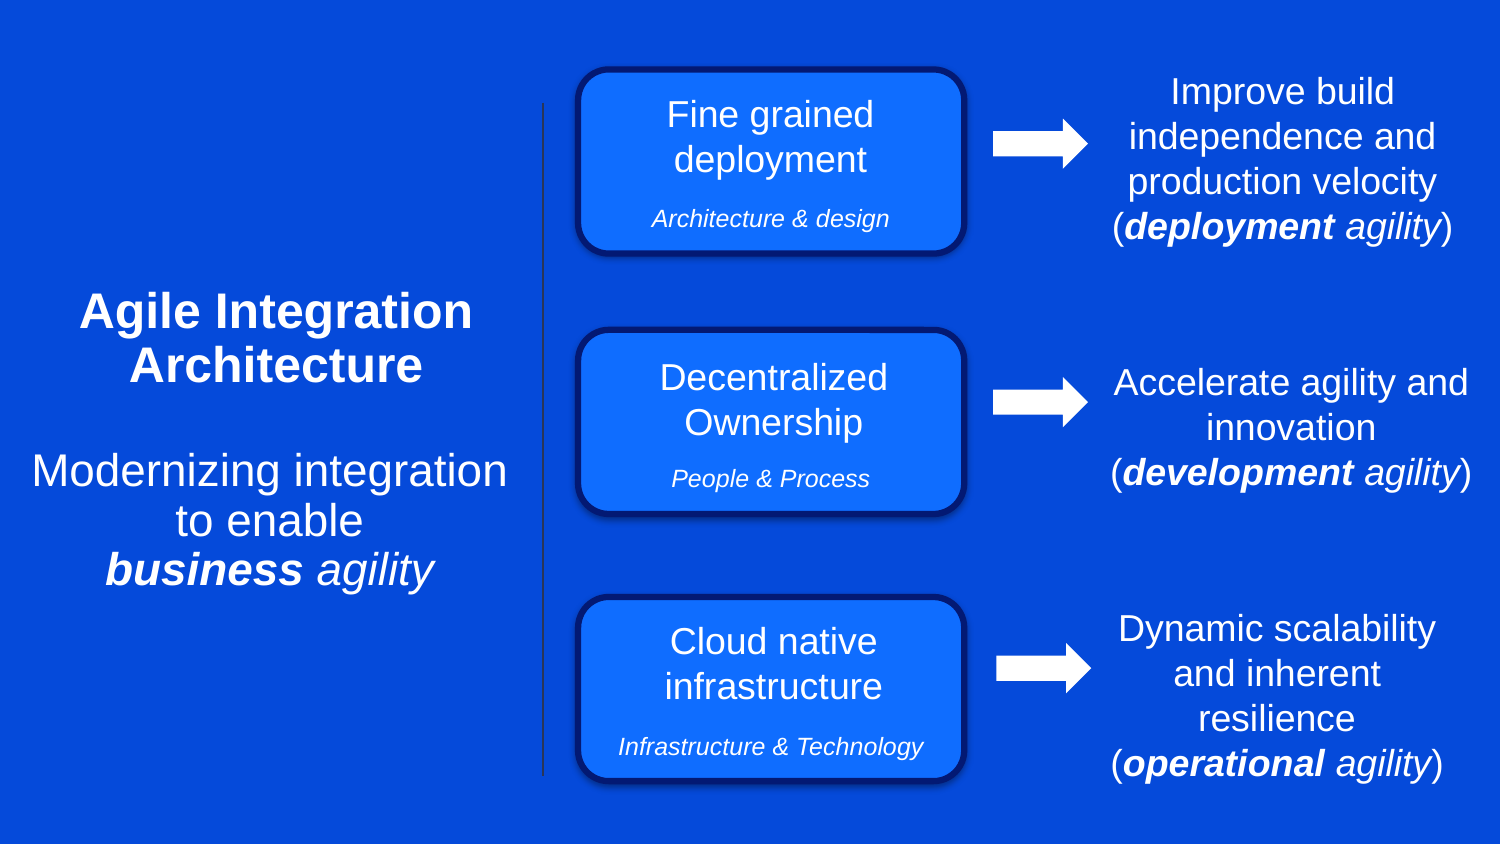

Agile Integration Architecture

Modernizing integration
to enable
business agility
Improve build independence and production velocity
(deployment agility)

Architecture & design
Fine grained deployment

People & Process
Decentralized Ownership
Accelerate agility and innovation
(development agility)

Dynamic scalability and inherent resilience
(operational agility)

Infrastructure & Technology
Cloud native
infrastructure